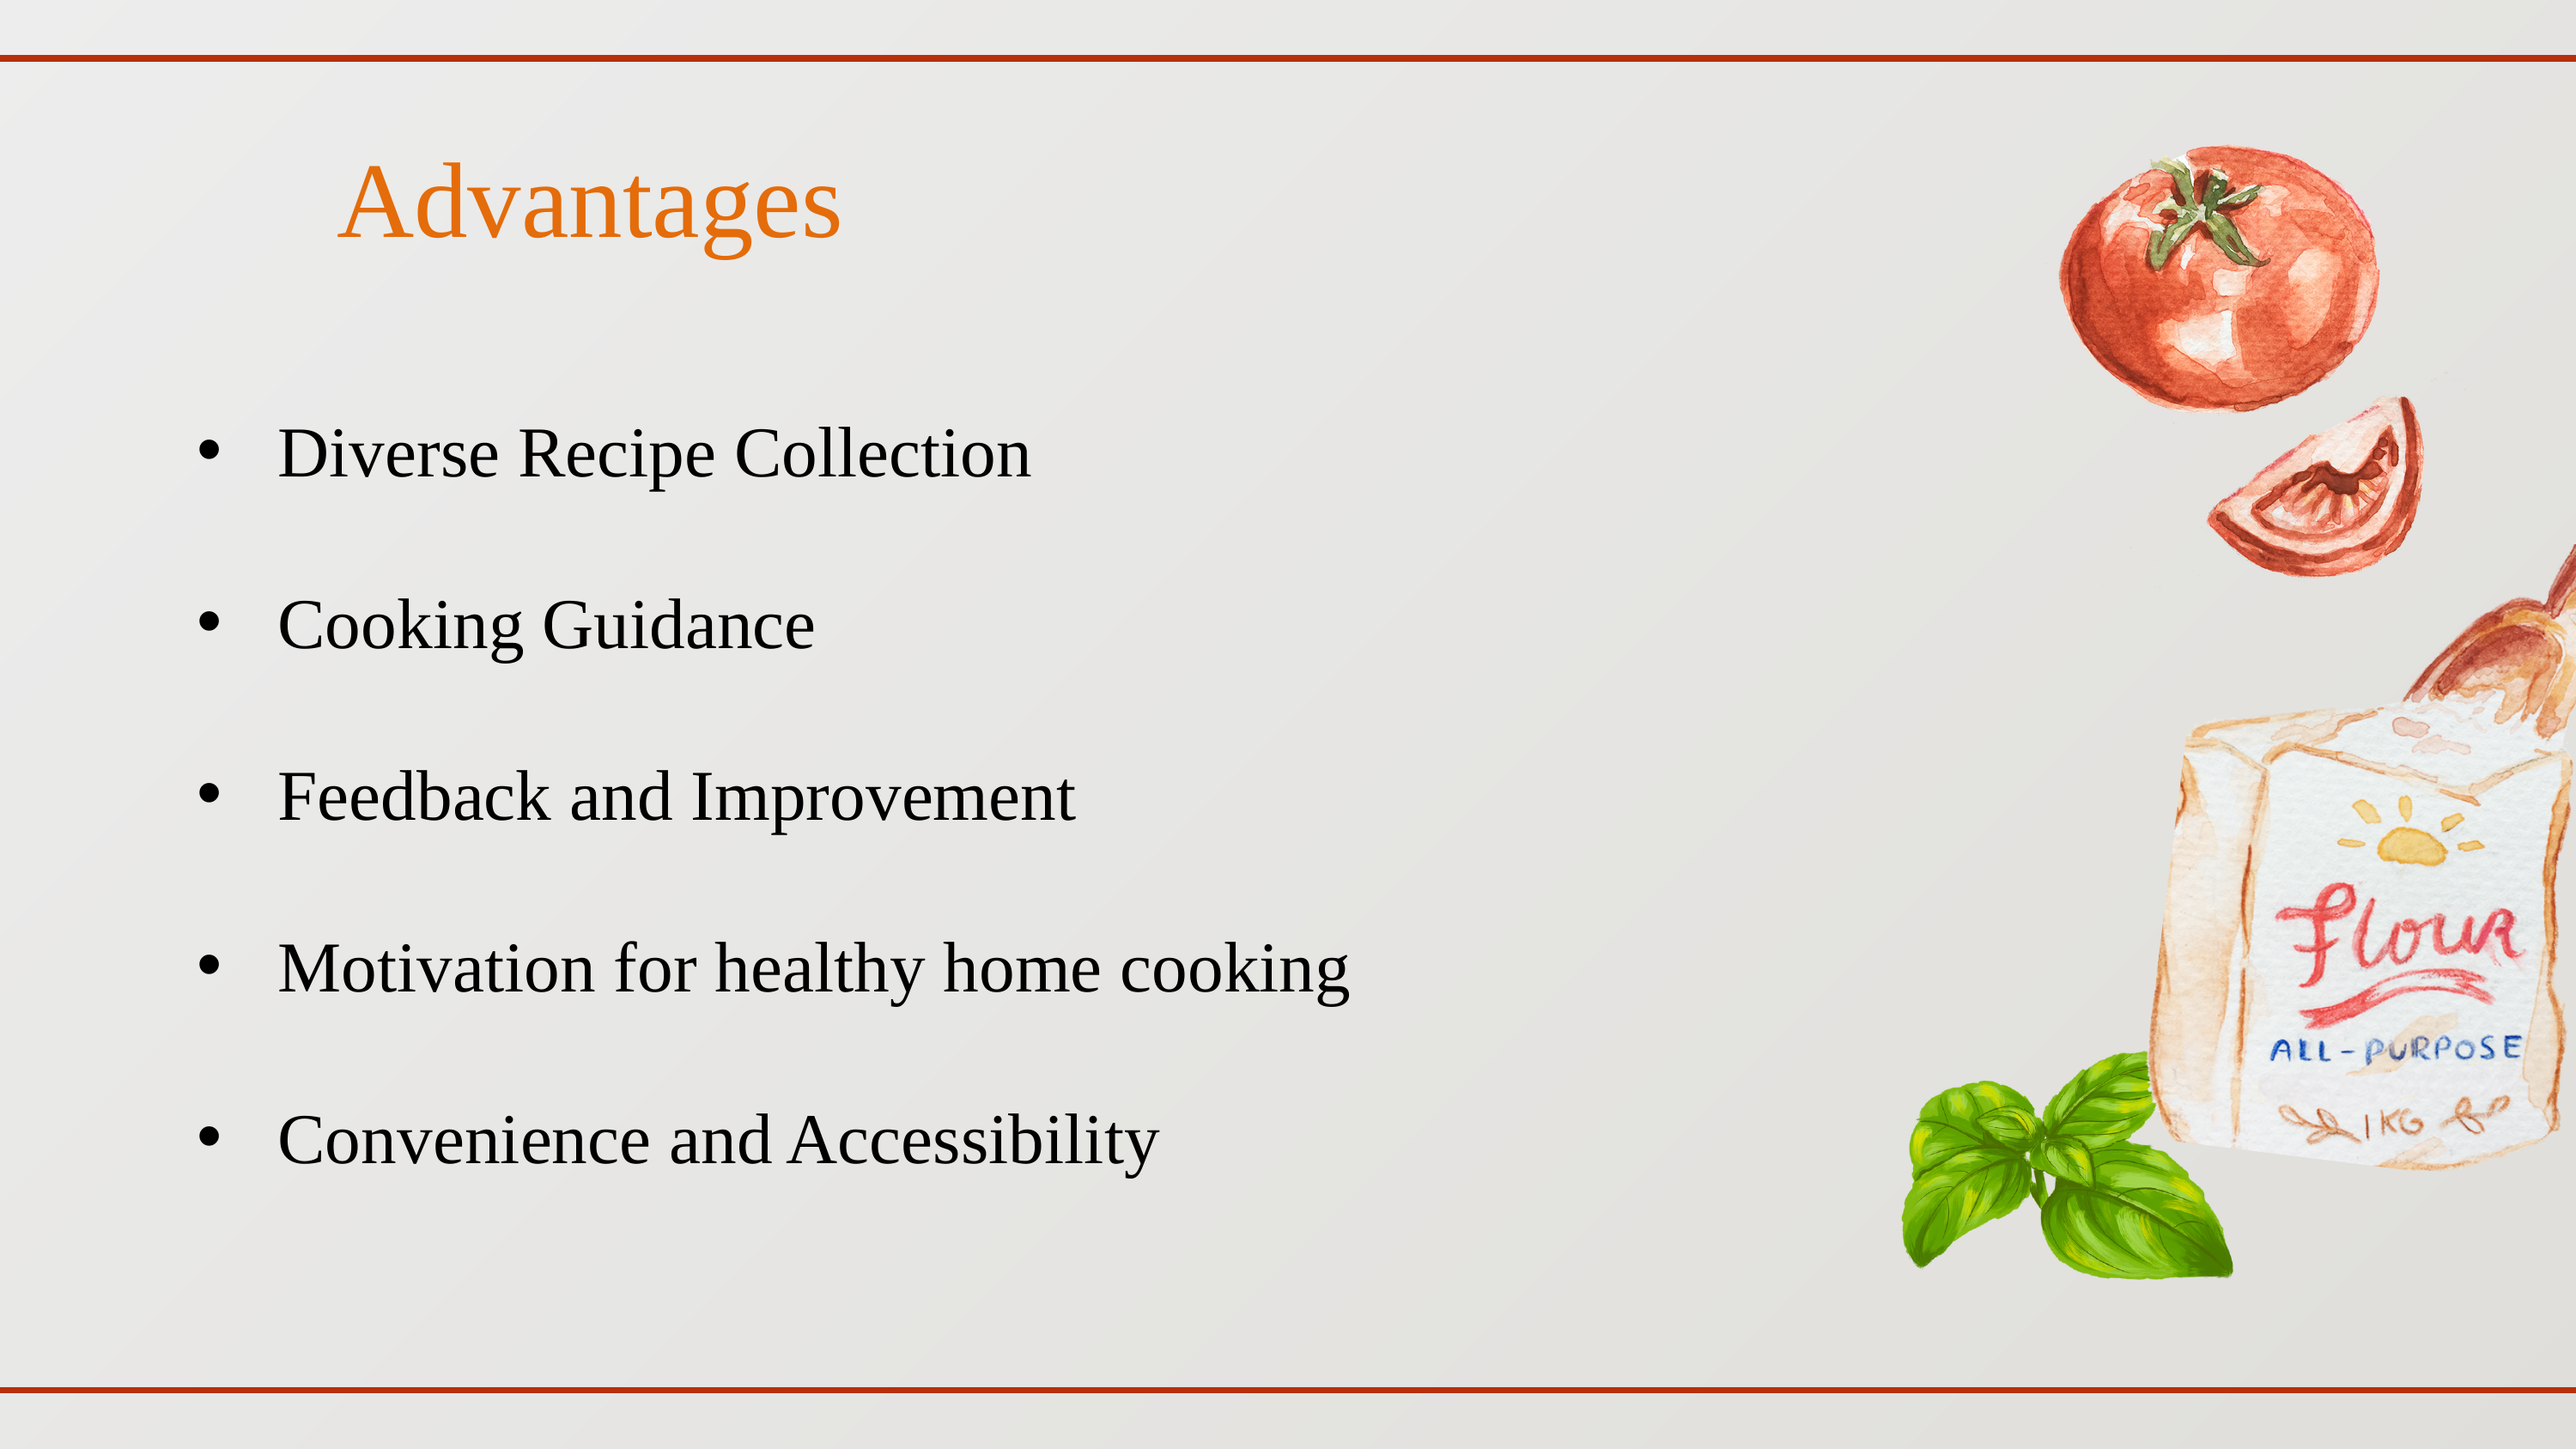

Advantages

Diverse Recipe Collection

Cooking Guidance

Feedback and Improvement

Motivation for healthy home cooking

Convenience and Accessibility